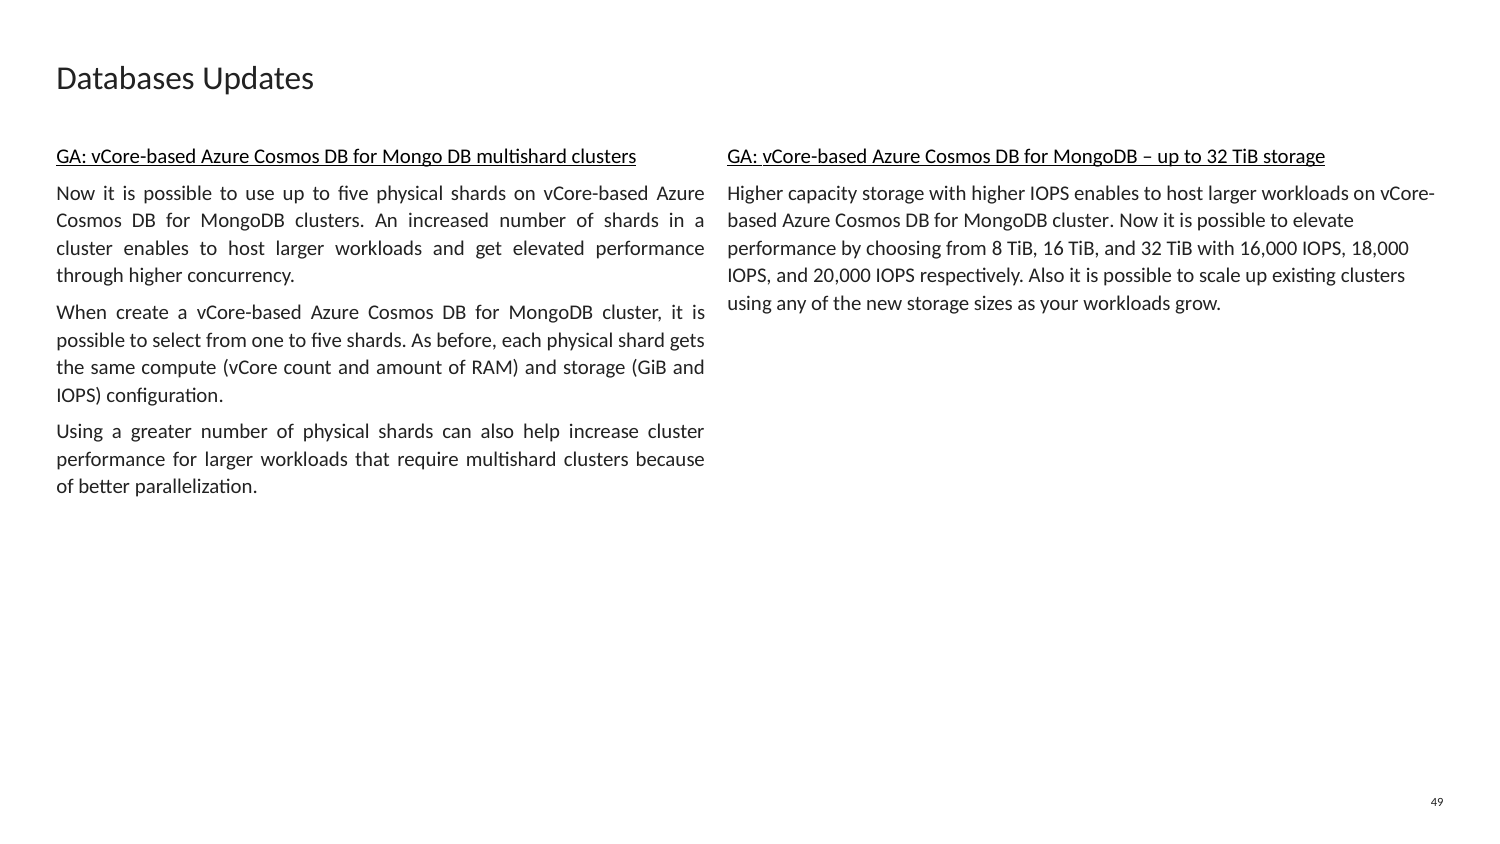

# Databases Updates
GA: vCore-based Azure Cosmos DB for Mongo DB multishard clusters
Now it is possible to use up to five physical shards on vCore-based Azure Cosmos DB for MongoDB clusters. An increased number of shards in a cluster enables to host larger workloads and get elevated performance through higher concurrency.
When create a vCore-based Azure Cosmos DB for MongoDB cluster, it is possible to select from one to five shards. As before, each physical shard gets the same compute (vCore count and amount of RAM) and storage (GiB and IOPS) configuration.
Using a greater number of physical shards can also help increase cluster performance for larger workloads that require multishard clusters because of better parallelization.
GA: vCore-based Azure Cosmos DB for MongoDB – up to 32 TiB storage
Higher capacity storage with higher IOPS enables to host larger workloads on vCore-based Azure Cosmos DB for MongoDB cluster. Now it is possible to elevate performance by choosing from 8 TiB, 16 TiB, and 32 TiB with 16,000 IOPS, 18,000 IOPS, and 20,000 IOPS respectively. Also it is possible to scale up existing clusters using any of the new storage sizes as your workloads grow.